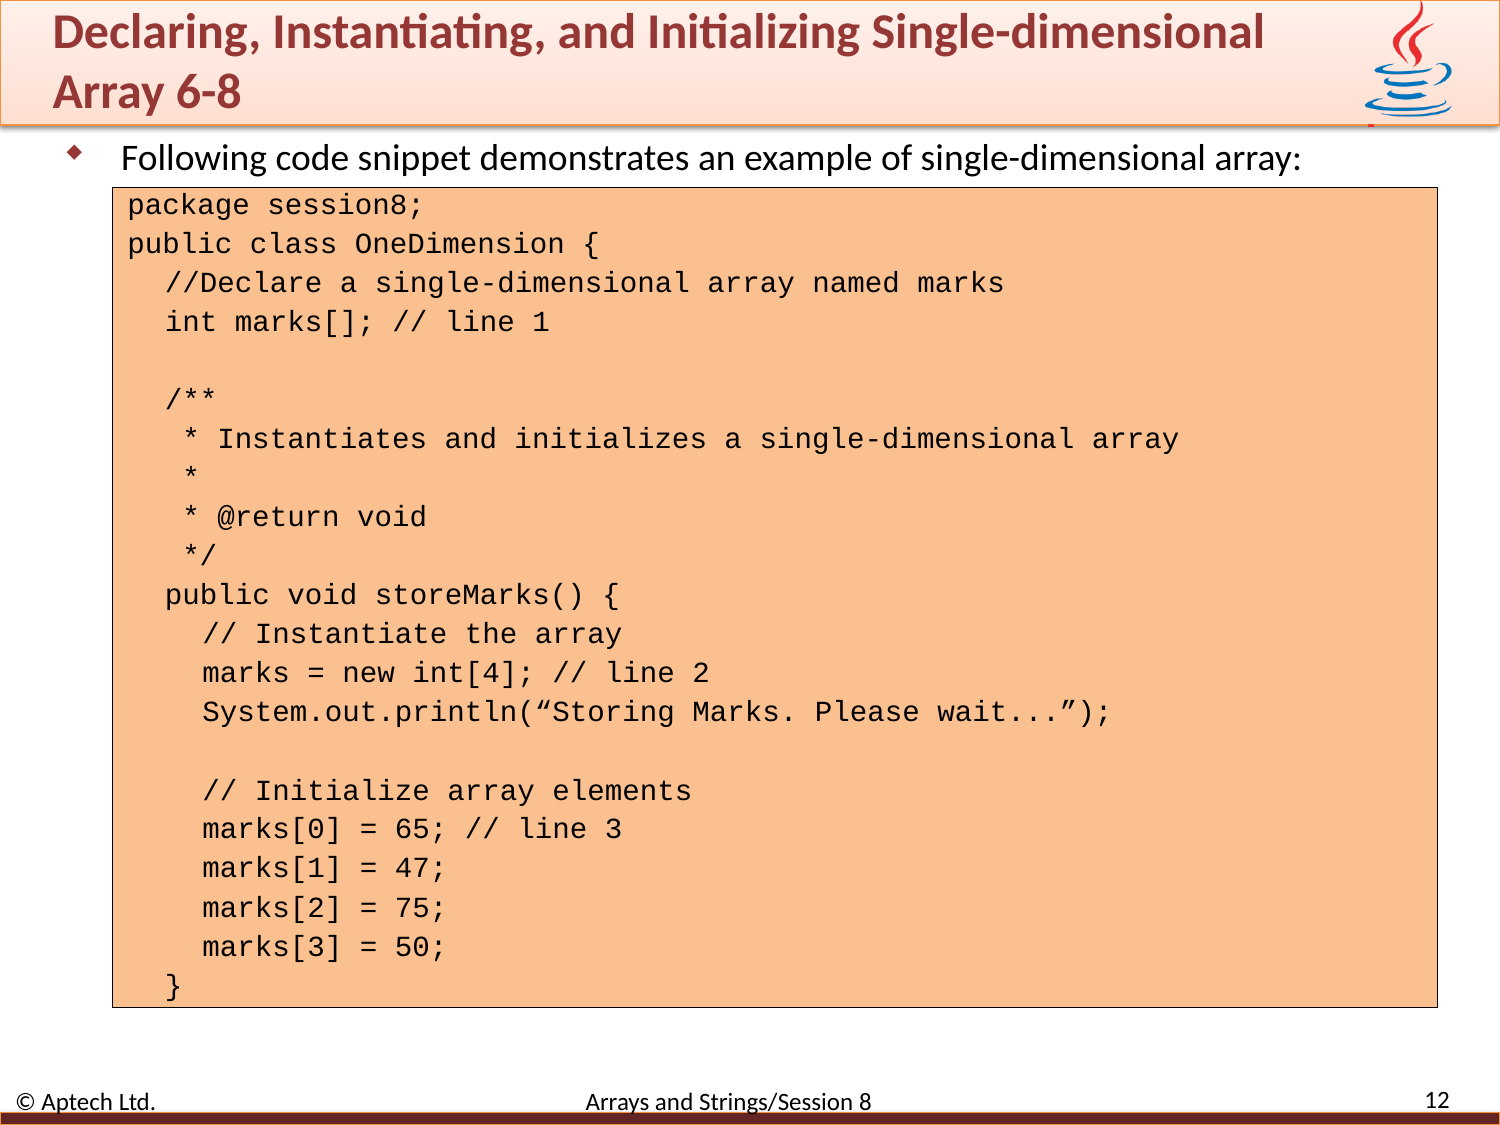

# Declaring, Instantiating, and Initializing Single-dimensional Array 6-8
Following code snippet demonstrates an example of single-dimensional array:
package session8;
public class OneDimension {
//Declare a single-dimensional array named marks
int marks[]; // line 1

/**
 * Instantiates and initializes a single-dimensional array
 *
 * @return void
 */
public void storeMarks() {
// Instantiate the array
marks = new int[4]; // line 2
System.out.println(“Storing Marks. Please wait...”);

// Initialize array elements
marks[0] = 65; // line 3
marks[1] = 47;
marks[2] = 75;
marks[3] = 50;
}
12
© Aptech Ltd.                                                                           Arrays and Strings/Session 8